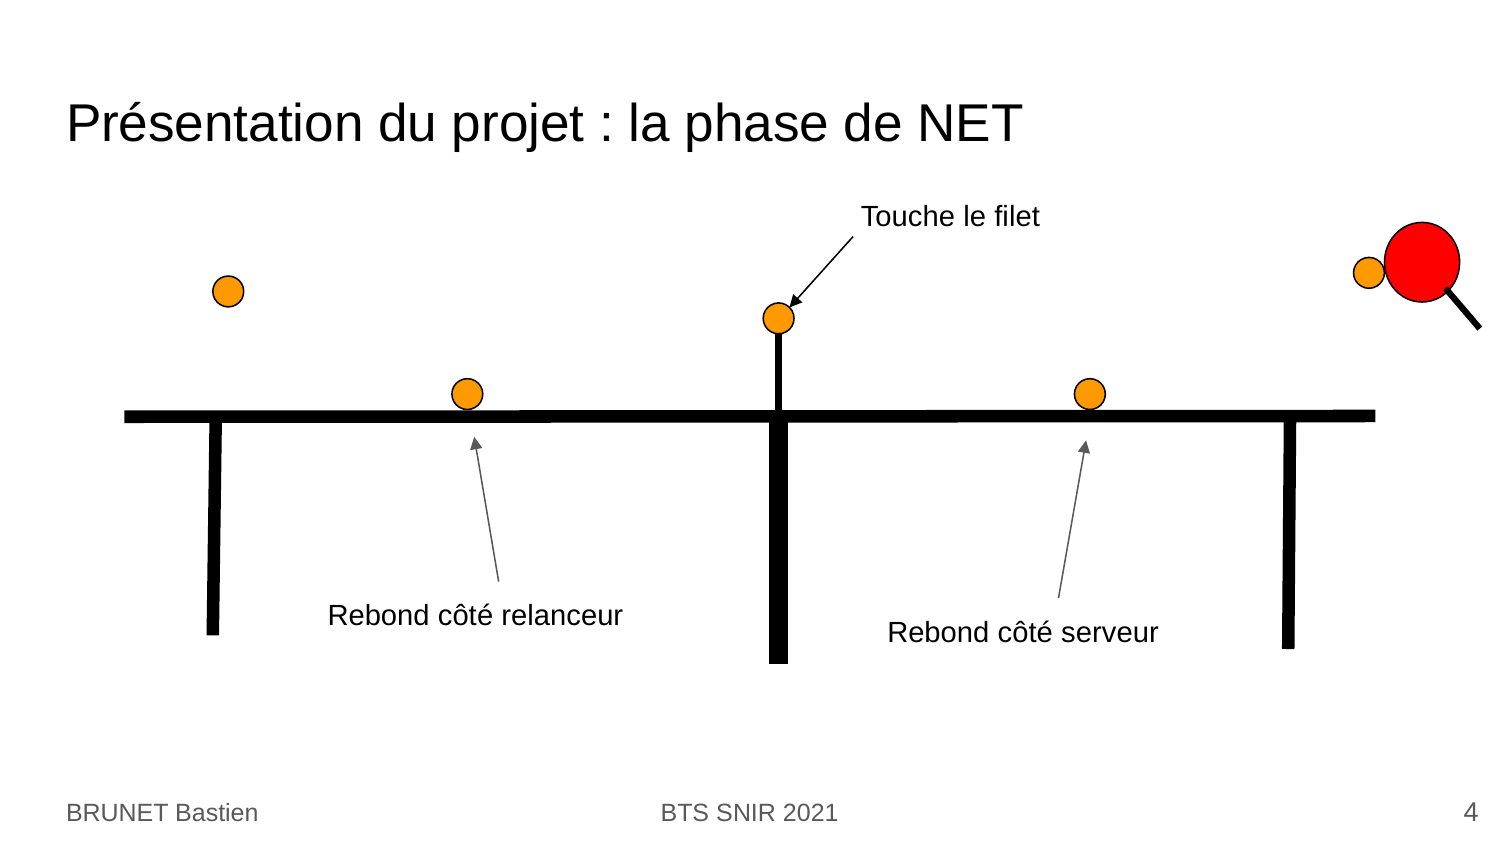

# Présentation du projet : la phase de NET
Touche le filet

Rebond côté relanceur
Rebond côté serveur
4